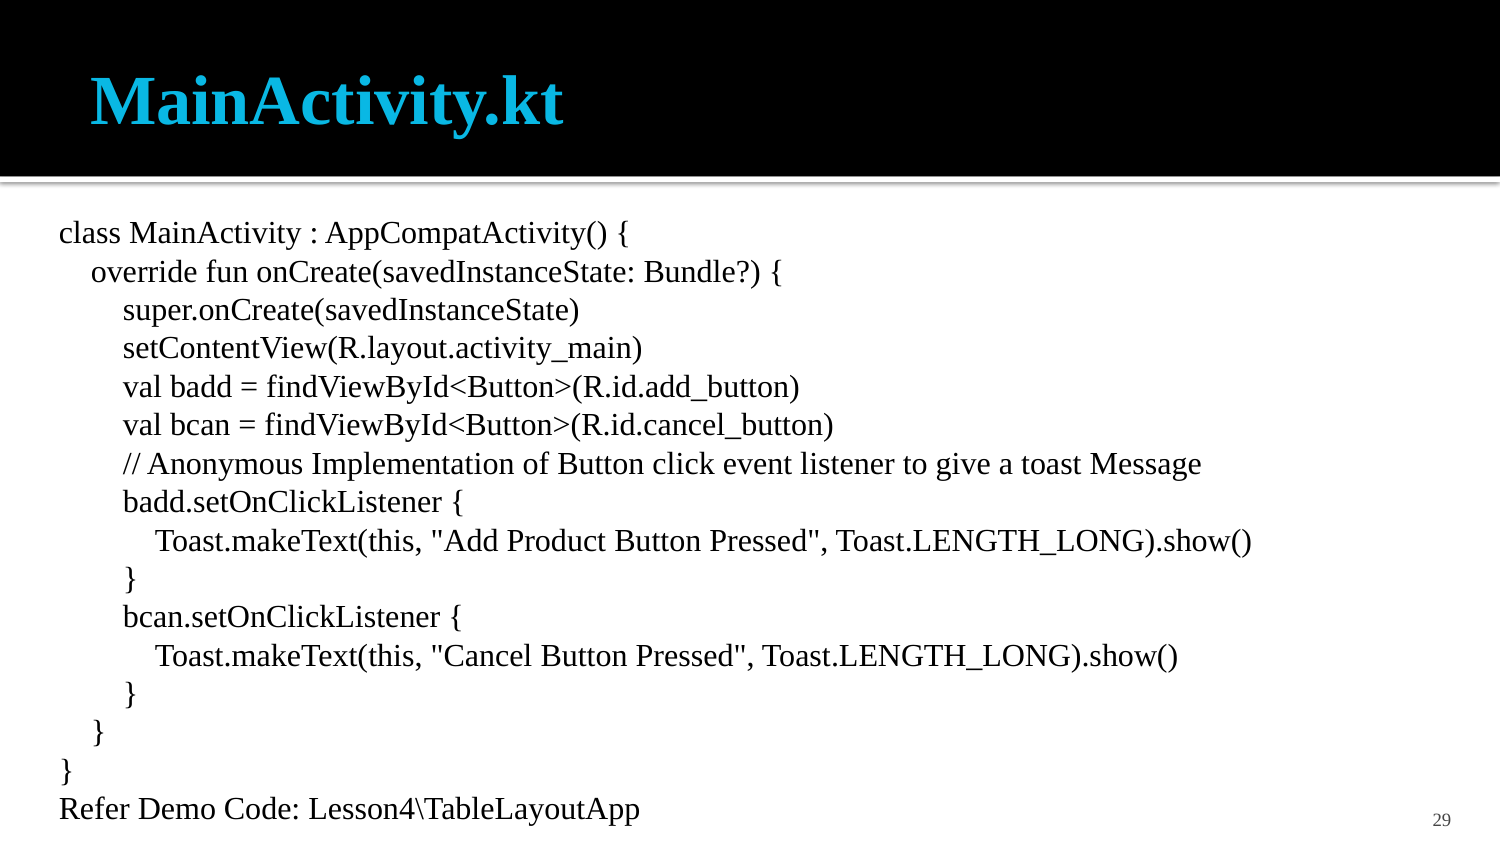

# MainActivity.kt
class MainActivity : AppCompatActivity() {
    override fun onCreate(savedInstanceState: Bundle?) {
        super.onCreate(savedInstanceState)
        setContentView(R.layout.activity_main)
        val badd = findViewById<Button>(R.id.add_button)
        val bcan = findViewById<Button>(R.id.cancel_button)
        // Anonymous Implementation of Button click event listener to give a toast Message
        badd.setOnClickListener {
            Toast.makeText(this, "Add Product Button Pressed", Toast.LENGTH_LONG).show()
        }
        bcan.setOnClickListener {
            Toast.makeText(this, "Cancel Button Pressed", Toast.LENGTH_LONG).show()
        }
    }
}
Refer Demo Code: Lesson4\TableLayoutApp

29